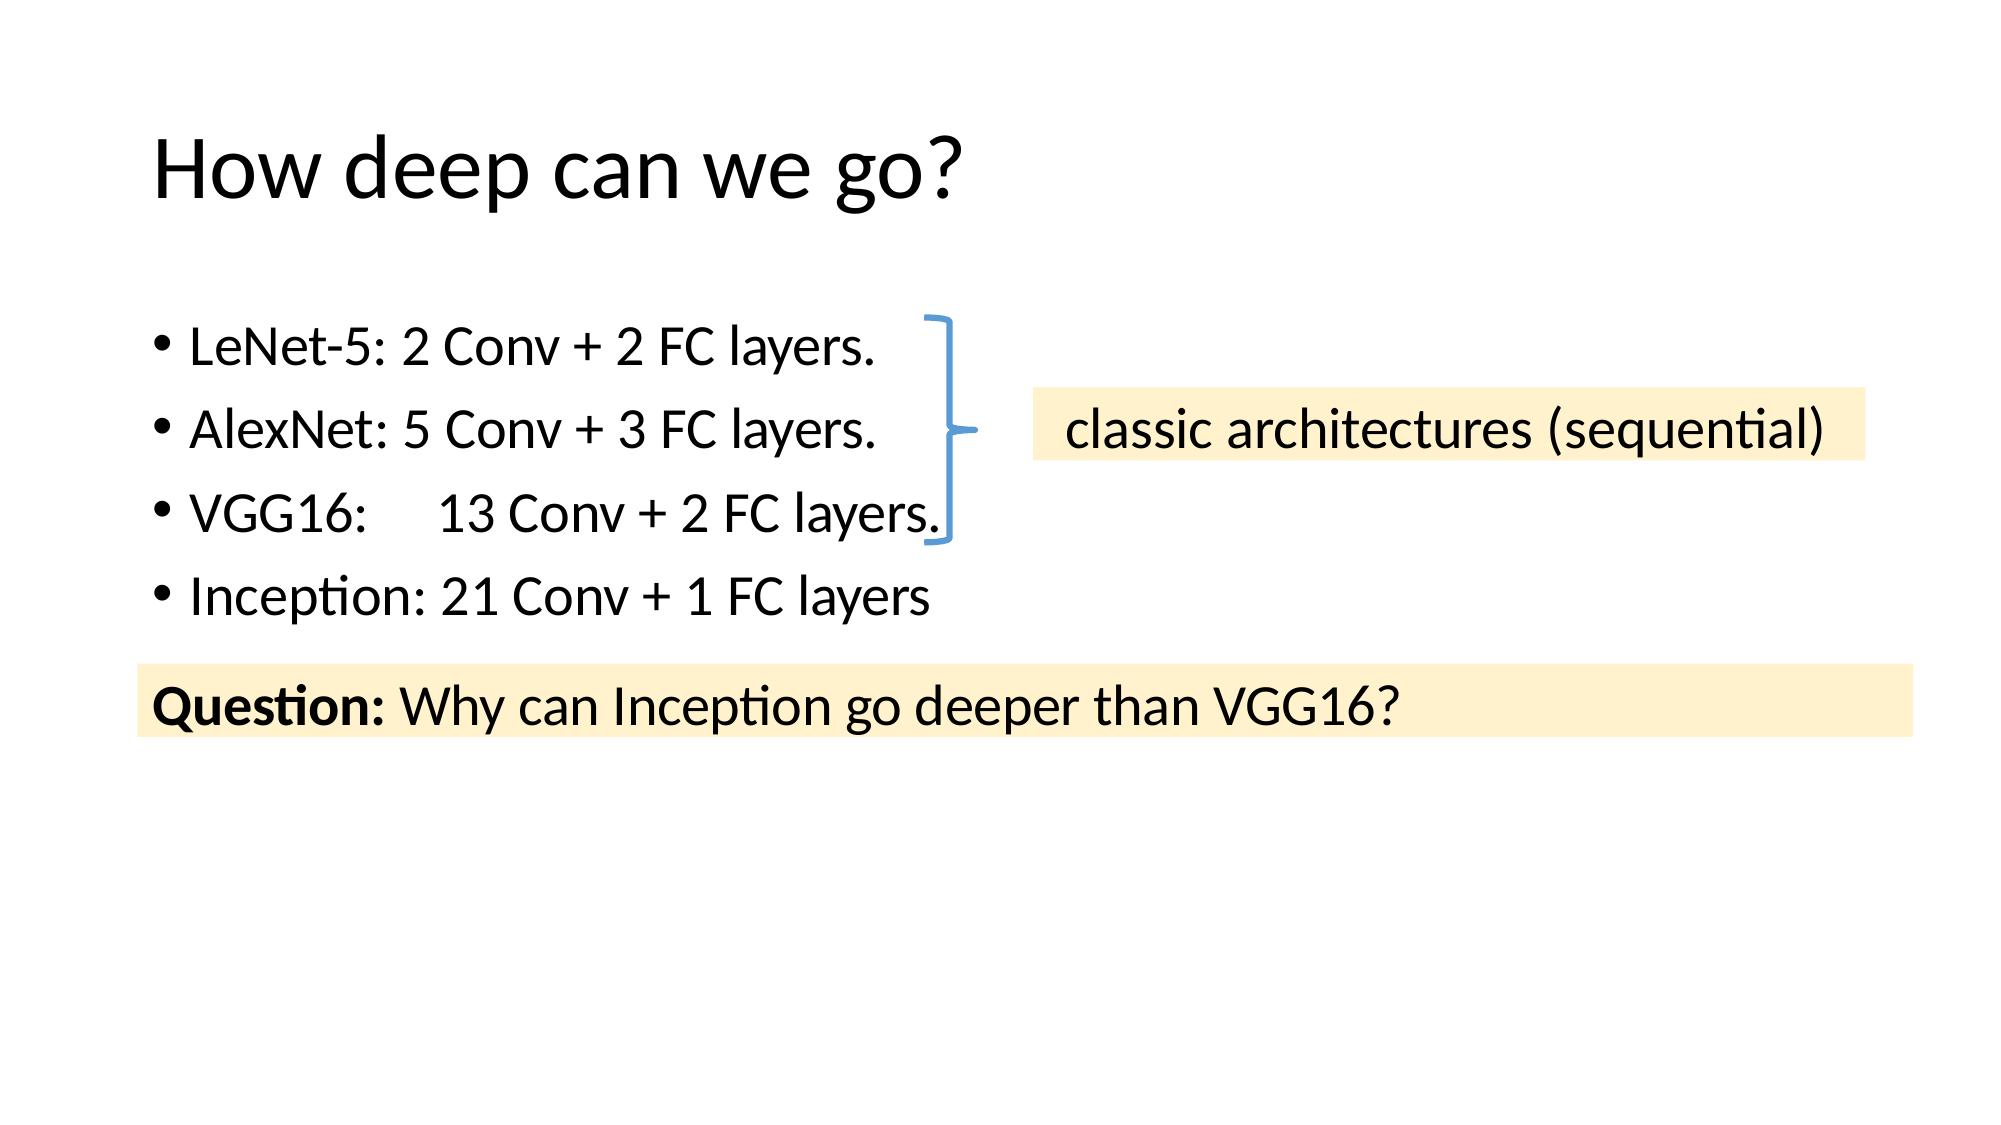

# How deep can we go?
LeNet-5: 2 Conv + 2 FC layers.
AlexNet: 5 Conv + 3 FC layers.
VGG16:	13 Conv + 2 FC layers.
Inception: 21 Conv + 1 FC layers

classic architectures (sequential)
Question: Why can Inception go deeper than VGG16?